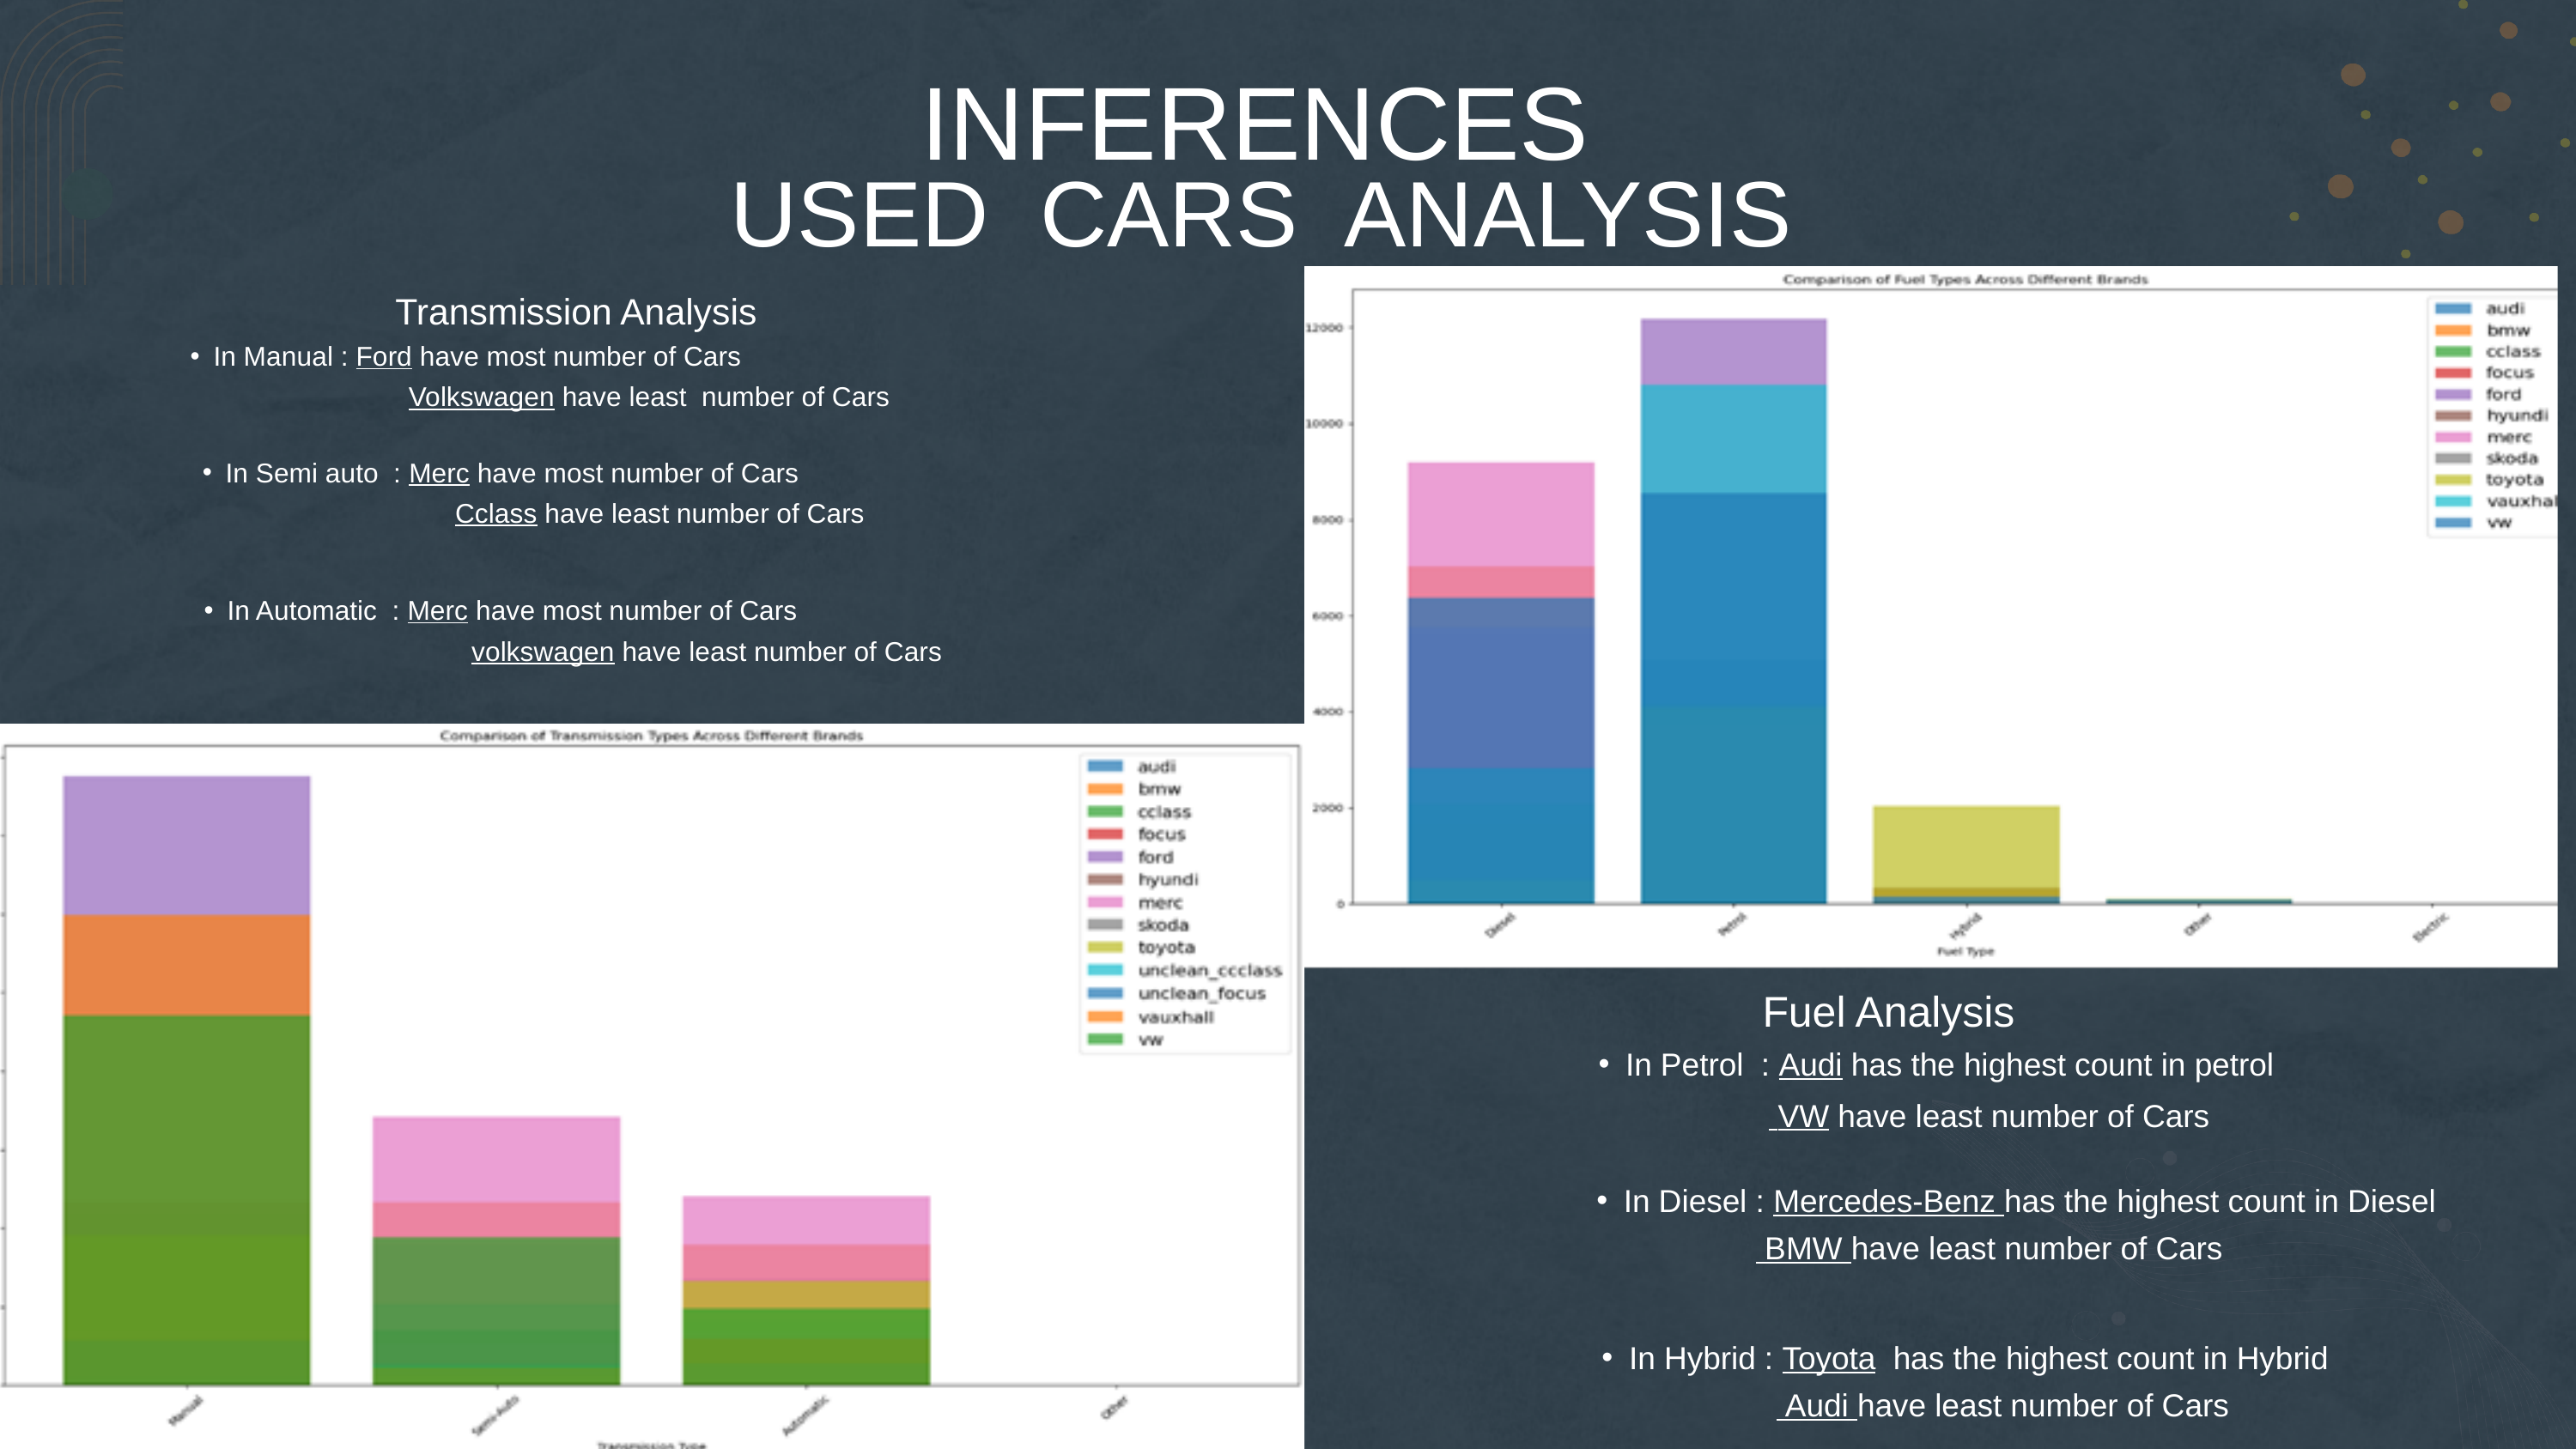

INFERENCES
USED  CARS  ANALYSIS

Transmission Analysis
In Manual : Ford have most number of Cars
Volkswagen have least  number of Cars
In Semi auto  : Merc have most number of Cars
Cclass have least number of Cars
In Automatic  : Merc have most number of Cars
volkswagen have least number of Cars

Fuel Analysis
In Petrol  : Audi has the highest count in petrol
 VW have least number of Cars
In Diesel : Mercedes-Benz has the highest count in Diesel
 BMW have least number of Cars
In Hybrid : Toyota  has the highest count in Hybrid
 Audi have least number of Cars